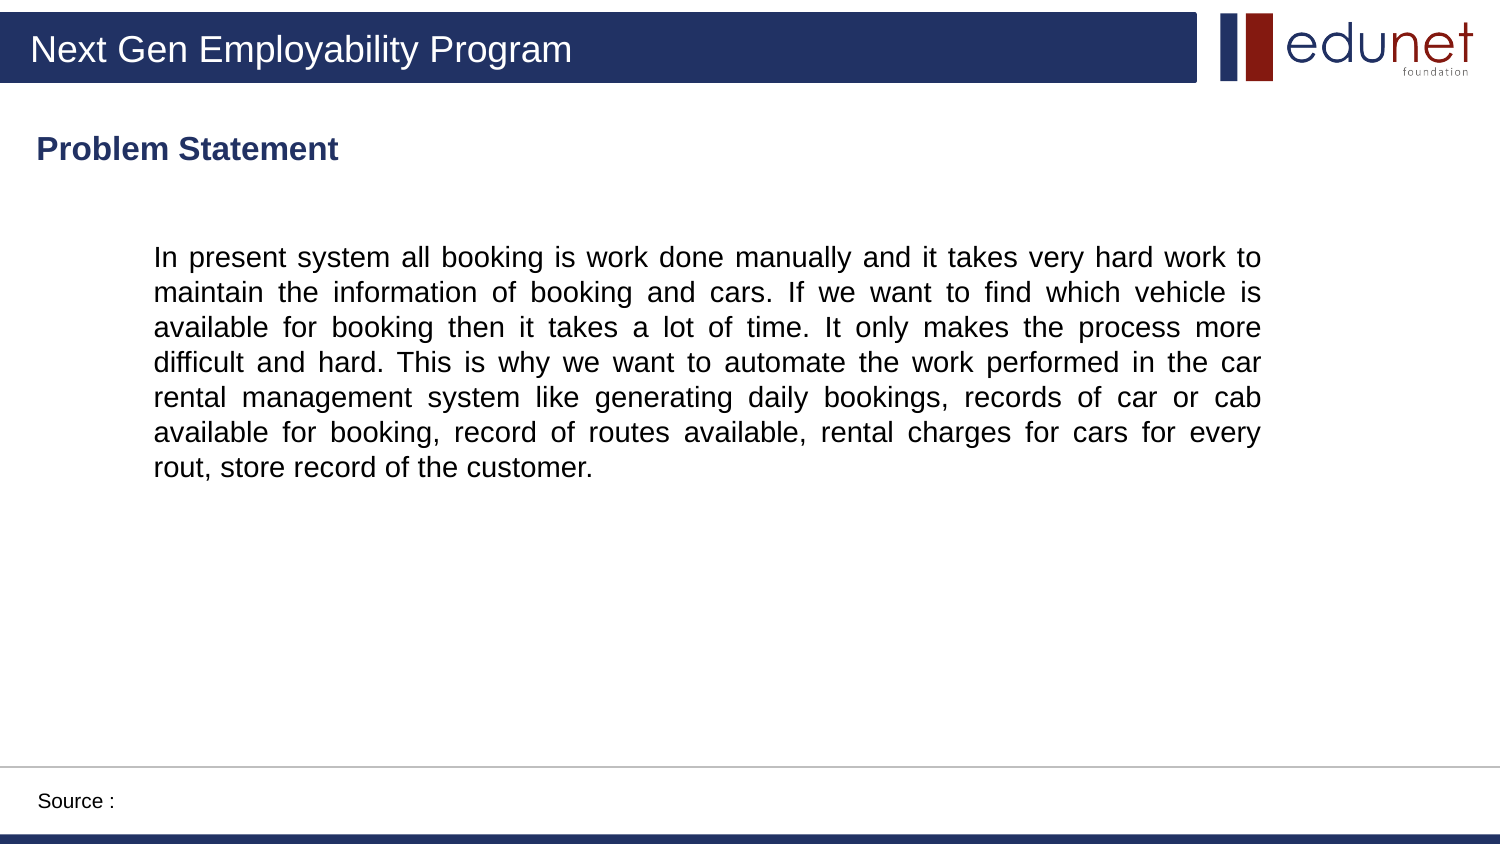

Problem Statement
In present system all booking is work done manually and it takes very hard work to maintain the information of booking and cars. If we want to find which vehicle is available for booking then it takes a lot of time. It only makes the process more difficult and hard. This is why we want to automate the work performed in the car rental management system like generating daily bookings, records of car or cab available for booking, record of routes available, rental charges for cars for every rout, store record of the customer.
Source :